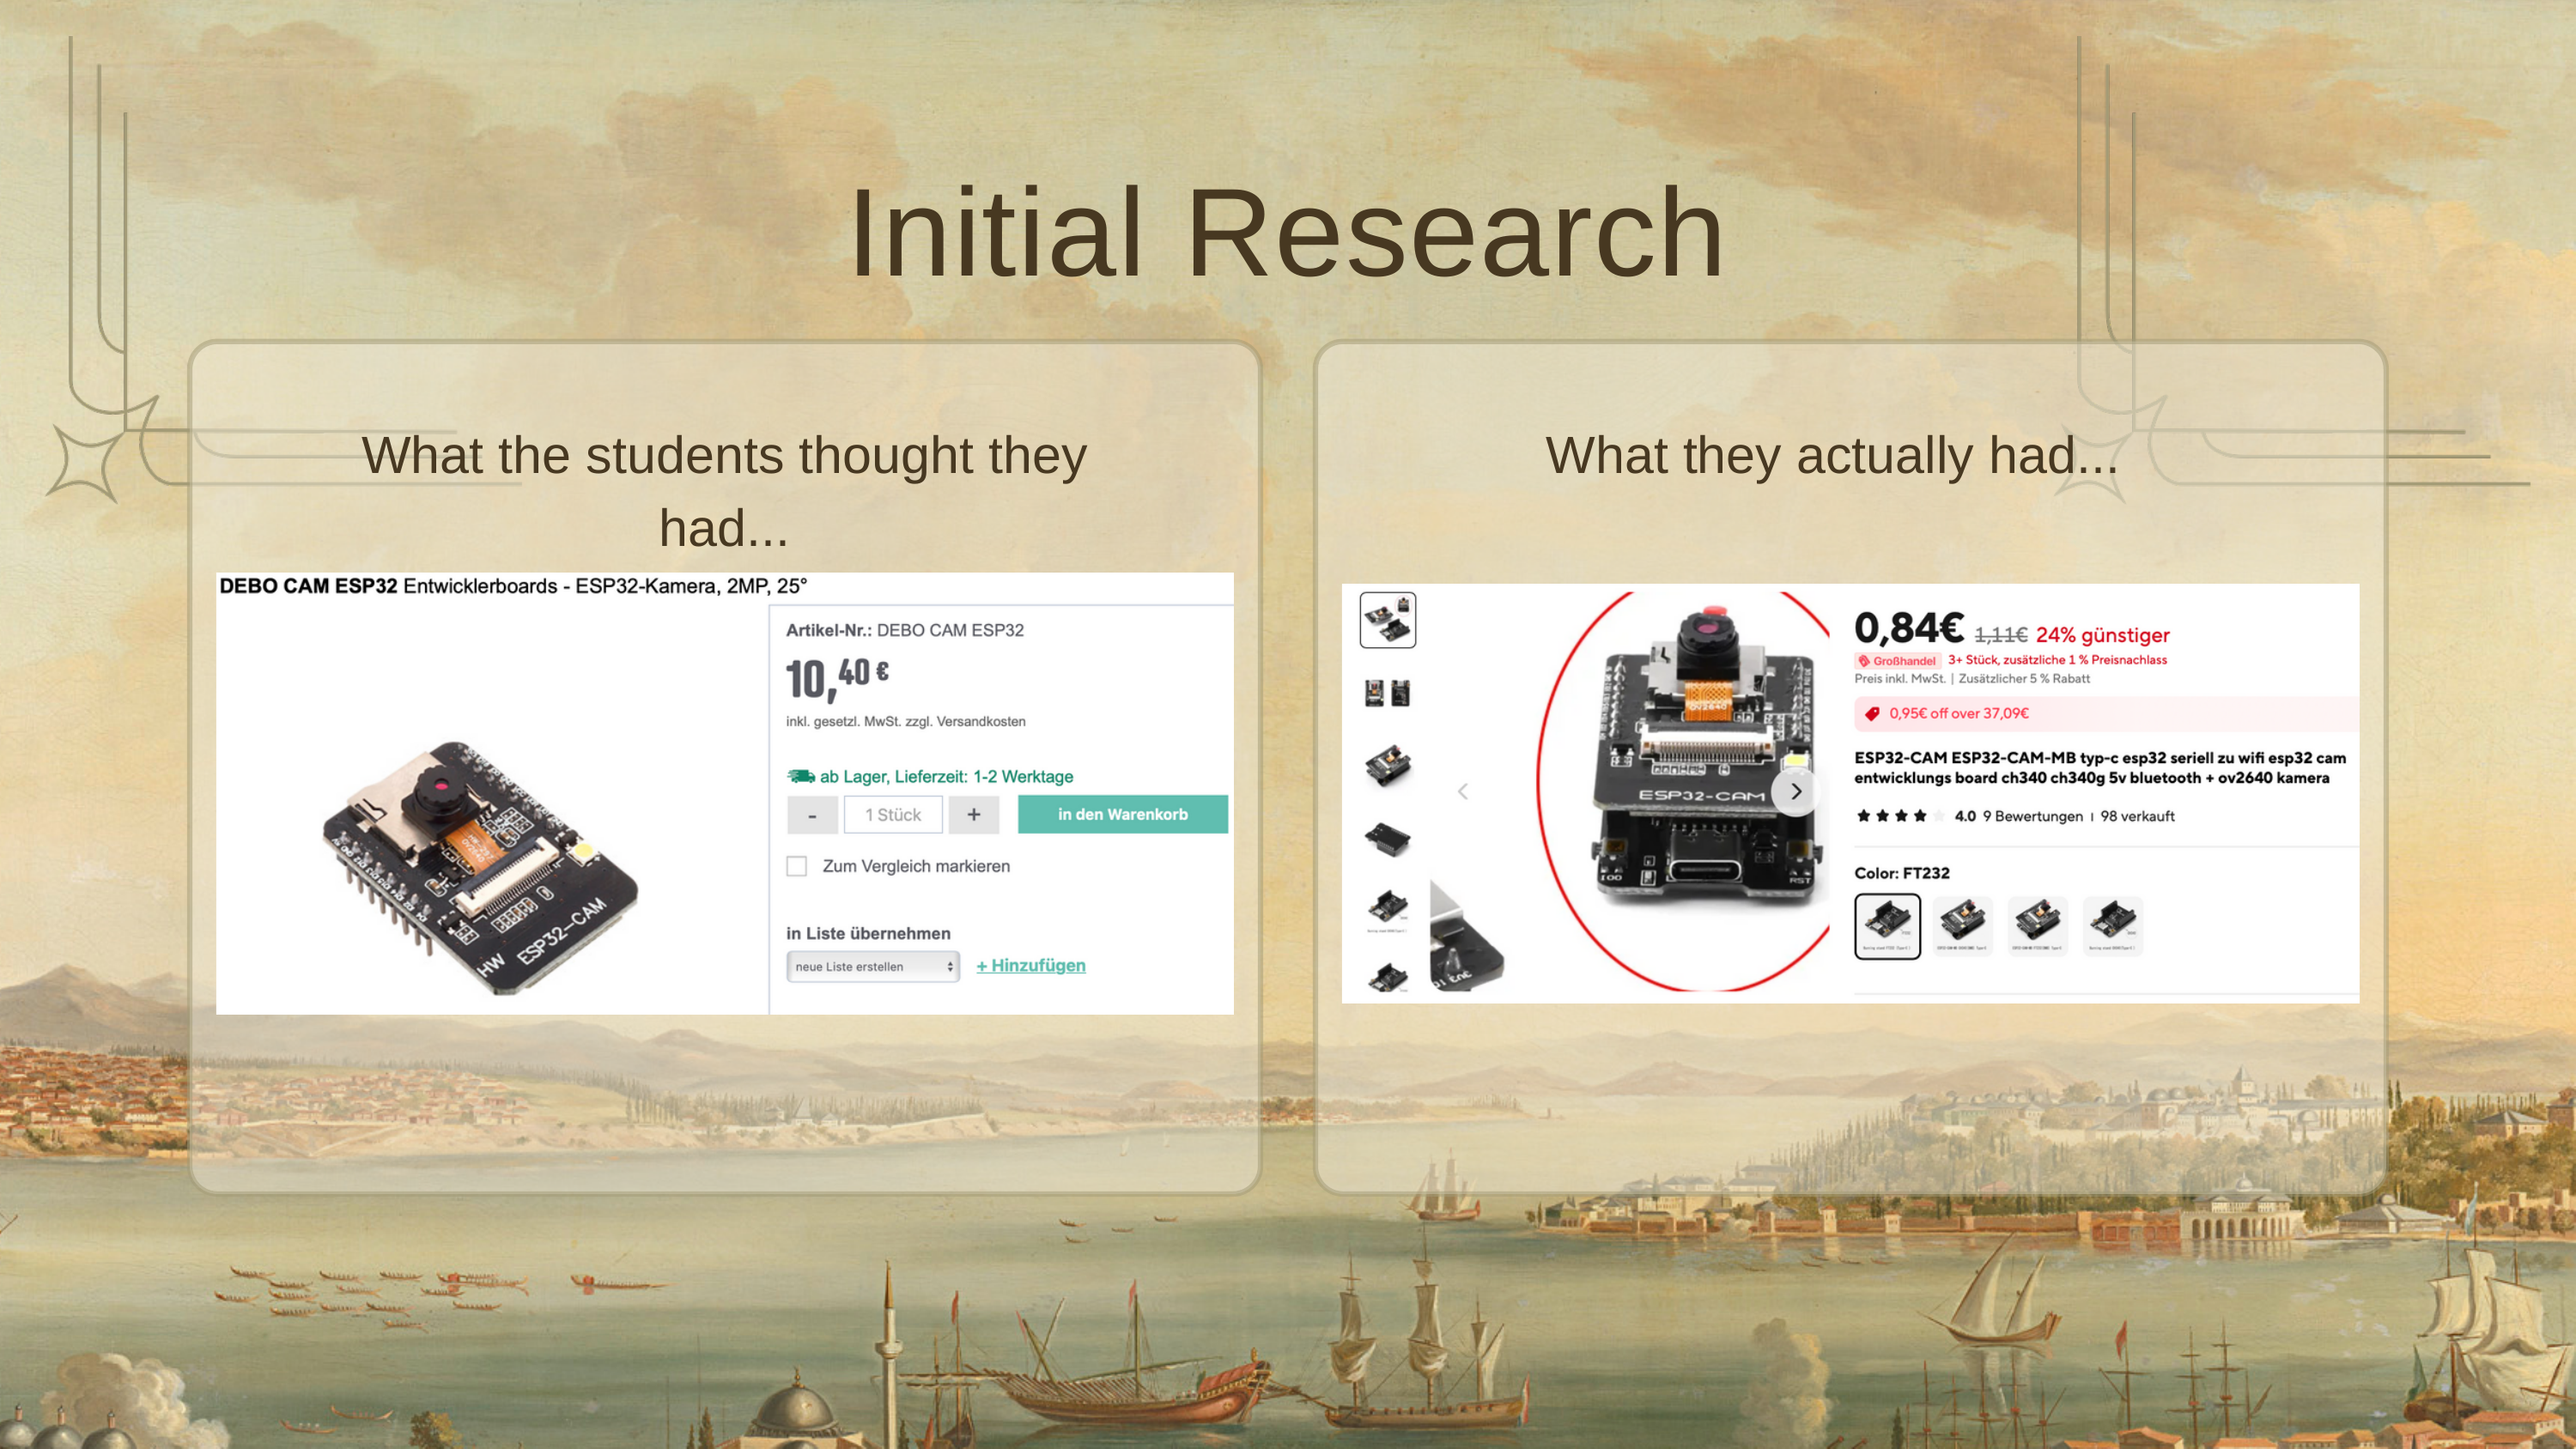

Initial Research

What the students thought they had...
What they actually had...